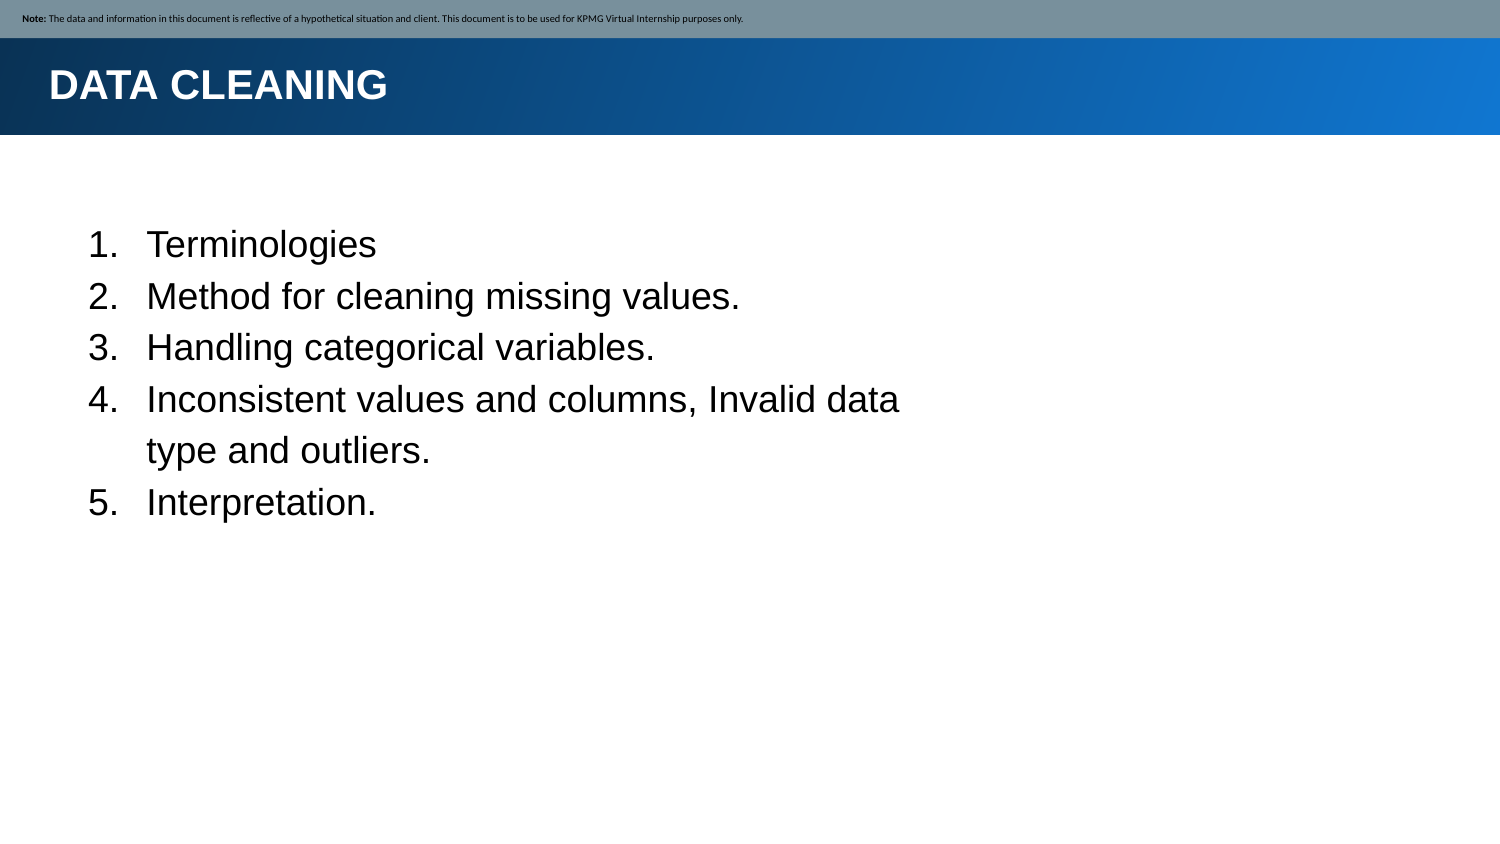

Note: The data and information in this document is reflective of a hypothetical situation and client. This document is to be used for KPMG Virtual Internship purposes only.
DATA CLEANING
Terminologies
Method for cleaning missing values.
Handling categorical variables.
Inconsistent values and columns, Invalid data type and outliers.
Interpretation.